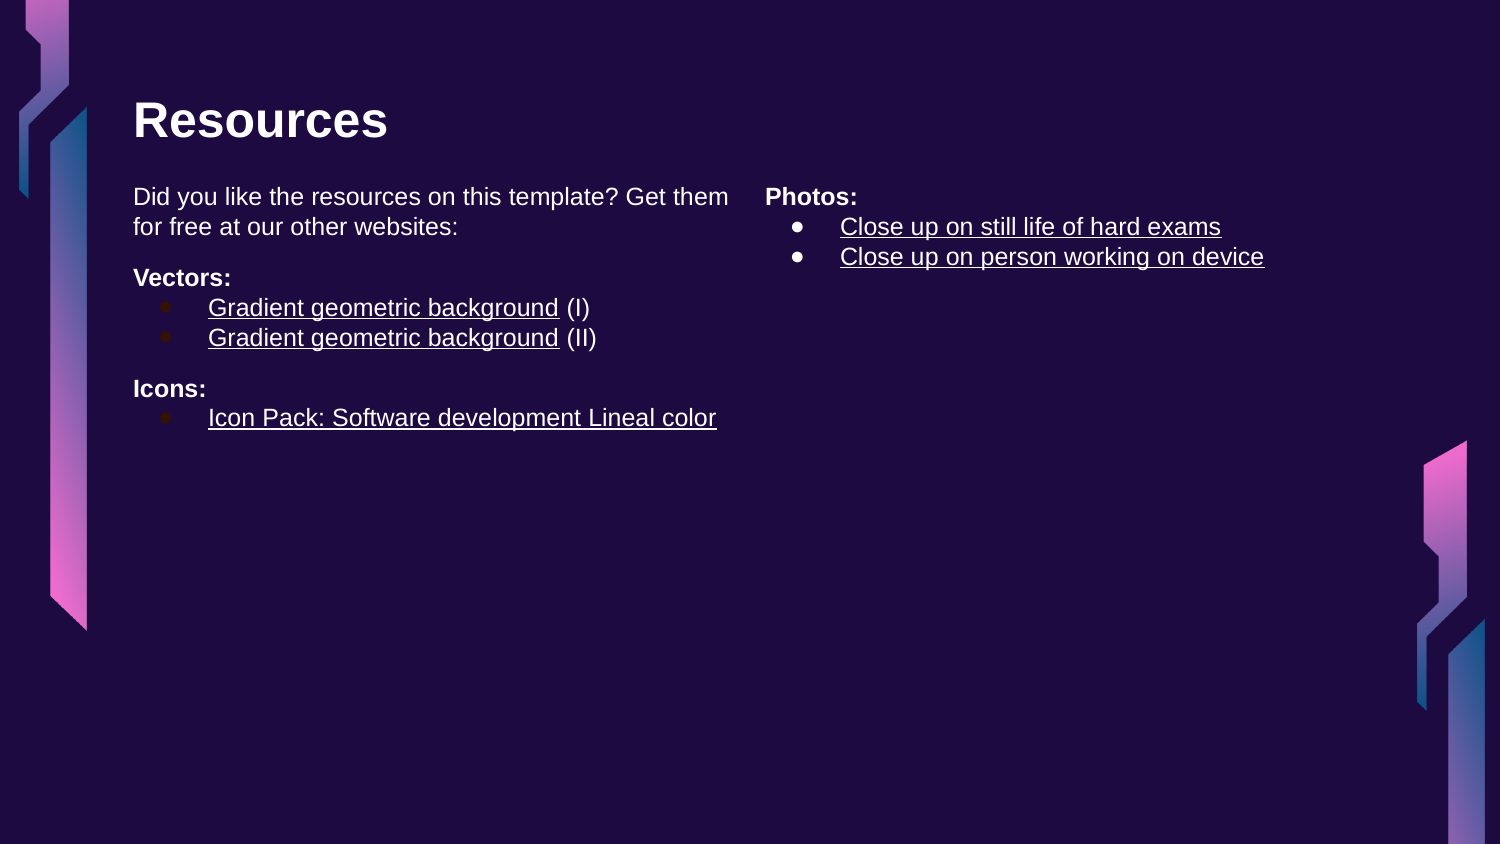

# Resources
Did you like the resources on this template? Get them for free at our other websites:
Vectors:
Gradient geometric background (I)
Gradient geometric background (II)
Icons:
Icon Pack: Software development Lineal color
Photos:
Close up on still life of hard exams
Close up on person working on device